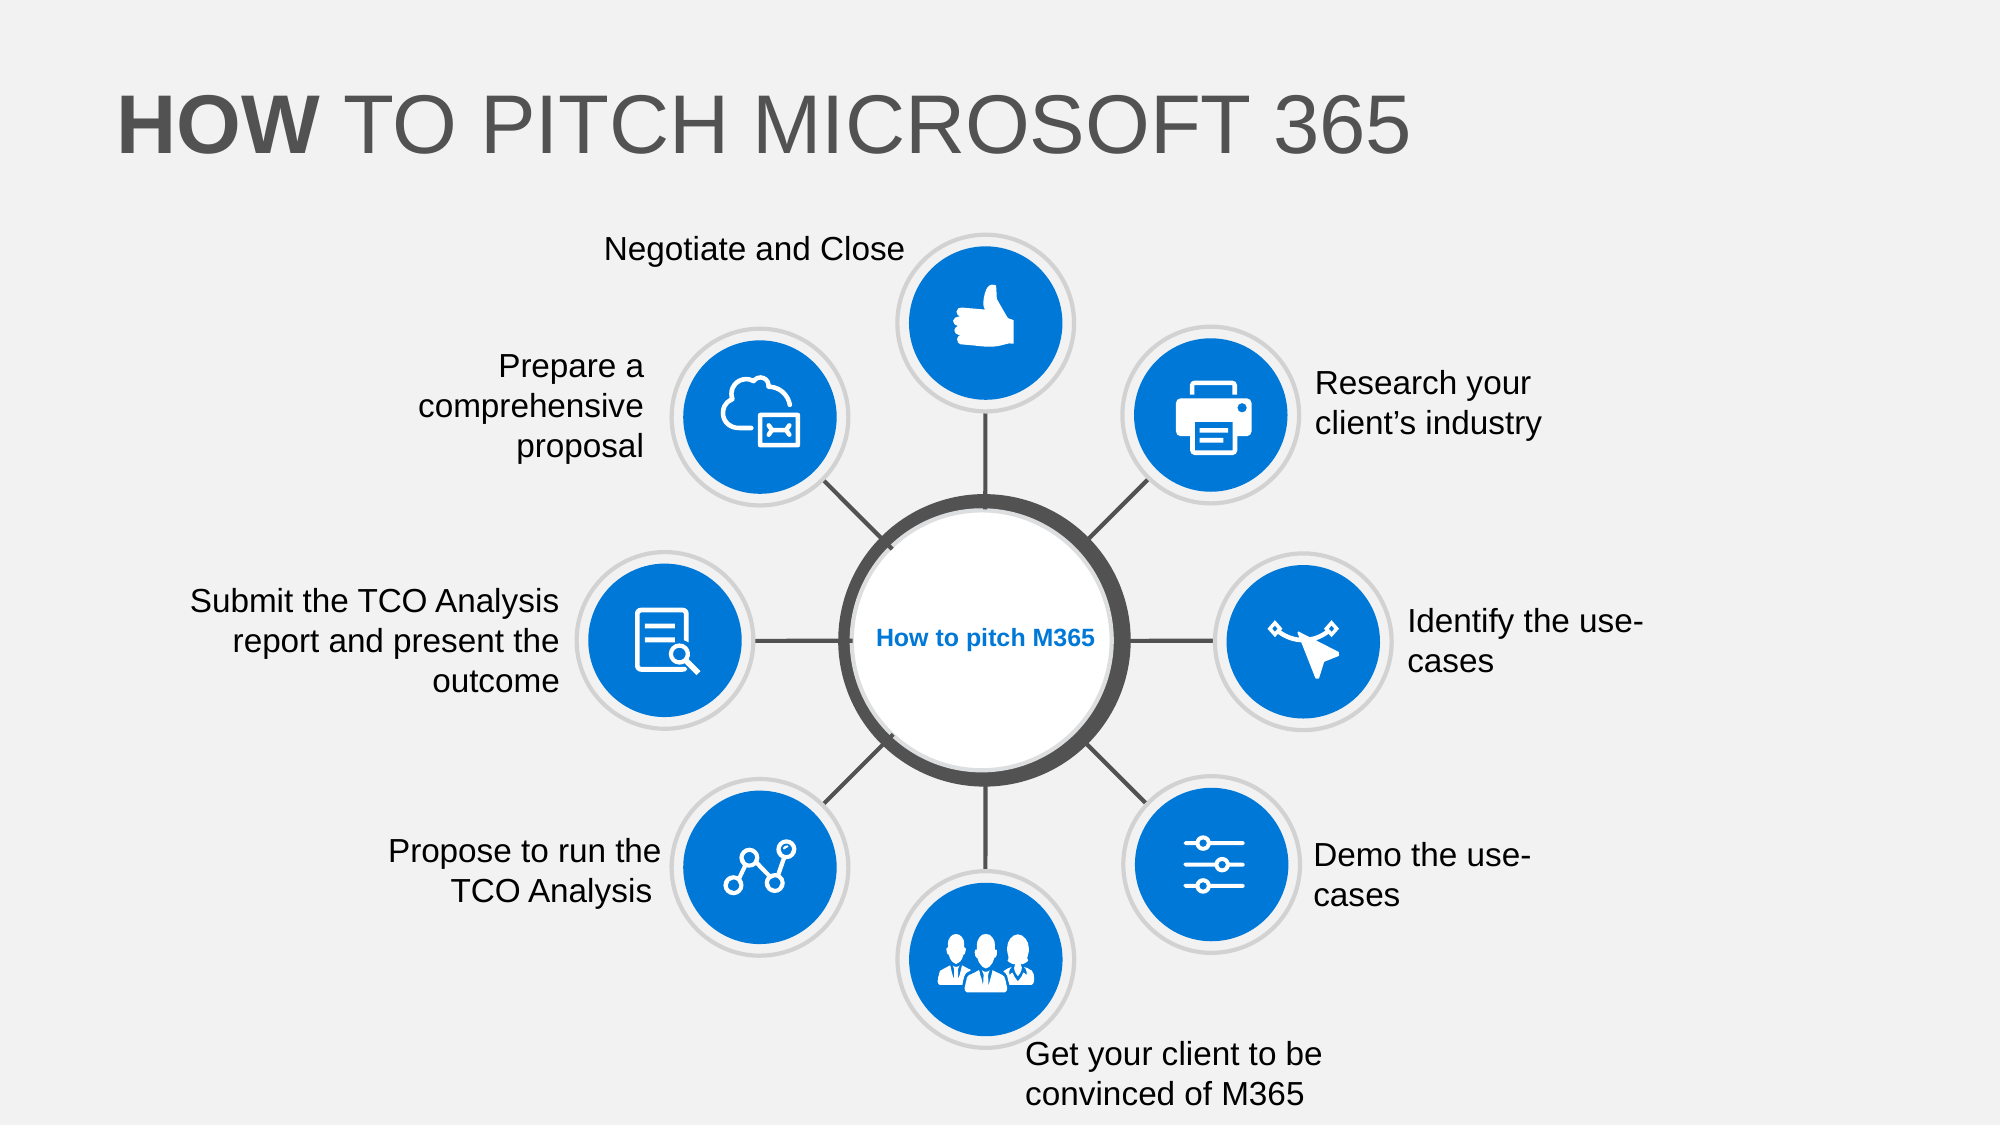

8
HOW TO PITCH MICROSOFT 365
Negotiate and Close

Research your client’s industry

Prepare a comprehensive proposal

Submit the TCO Analysis report and present the outcome

Identify the use-cases

How to pitch M365

Propose to run the TCO Analysis

Demo the use-cases

Get your client to be convinced of M365